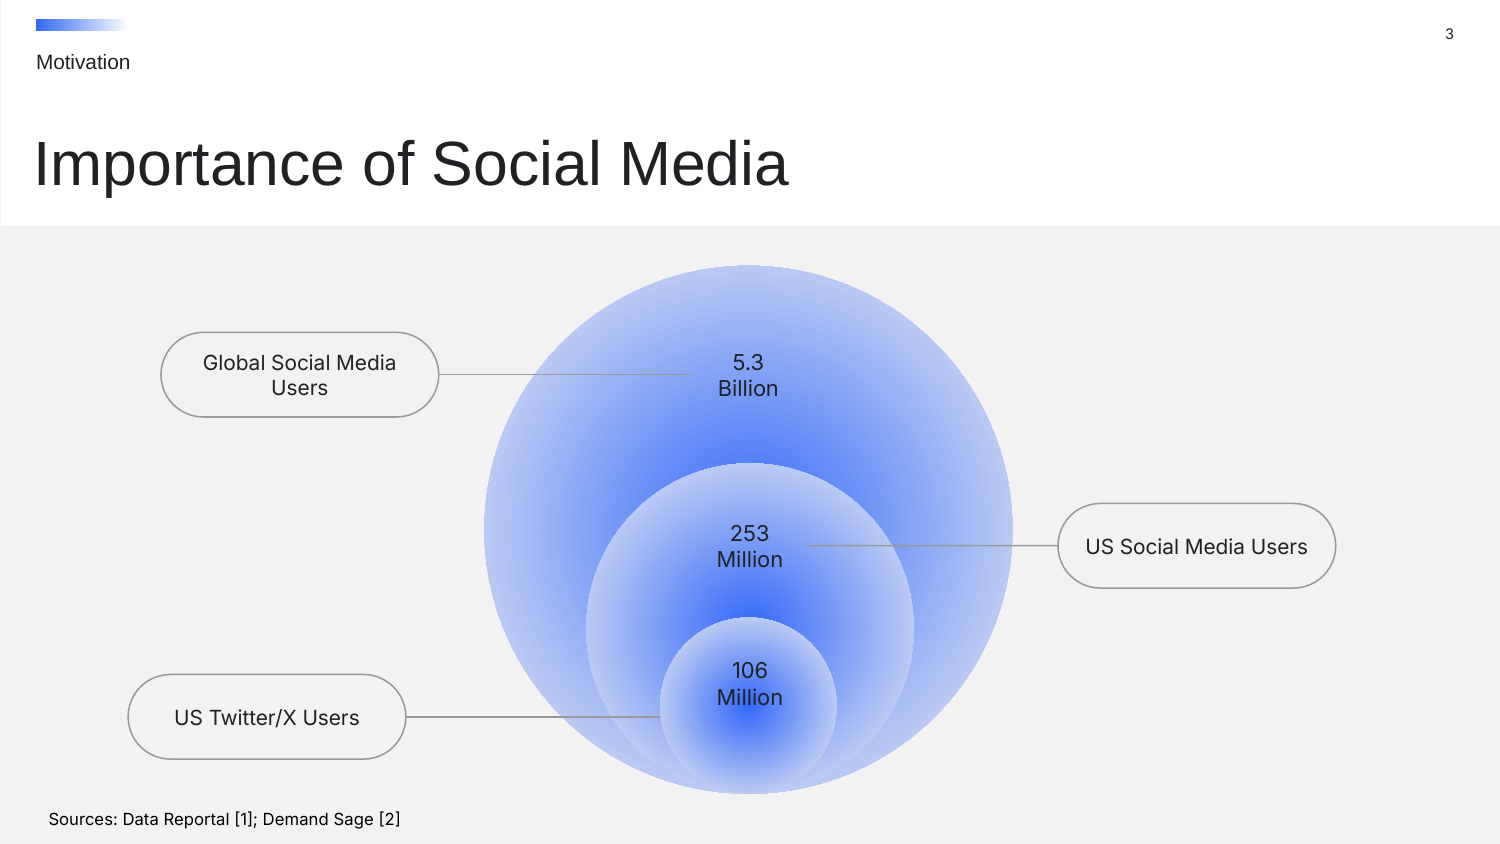

3
Motivation
# Importance of Social Media

Global Social Media Users
5.3 Billion

US Social Media Users
253 Million

US Twitter/X Users
00%
106 Million
Sources: Data Reportal [1]; Demand Sage [2]